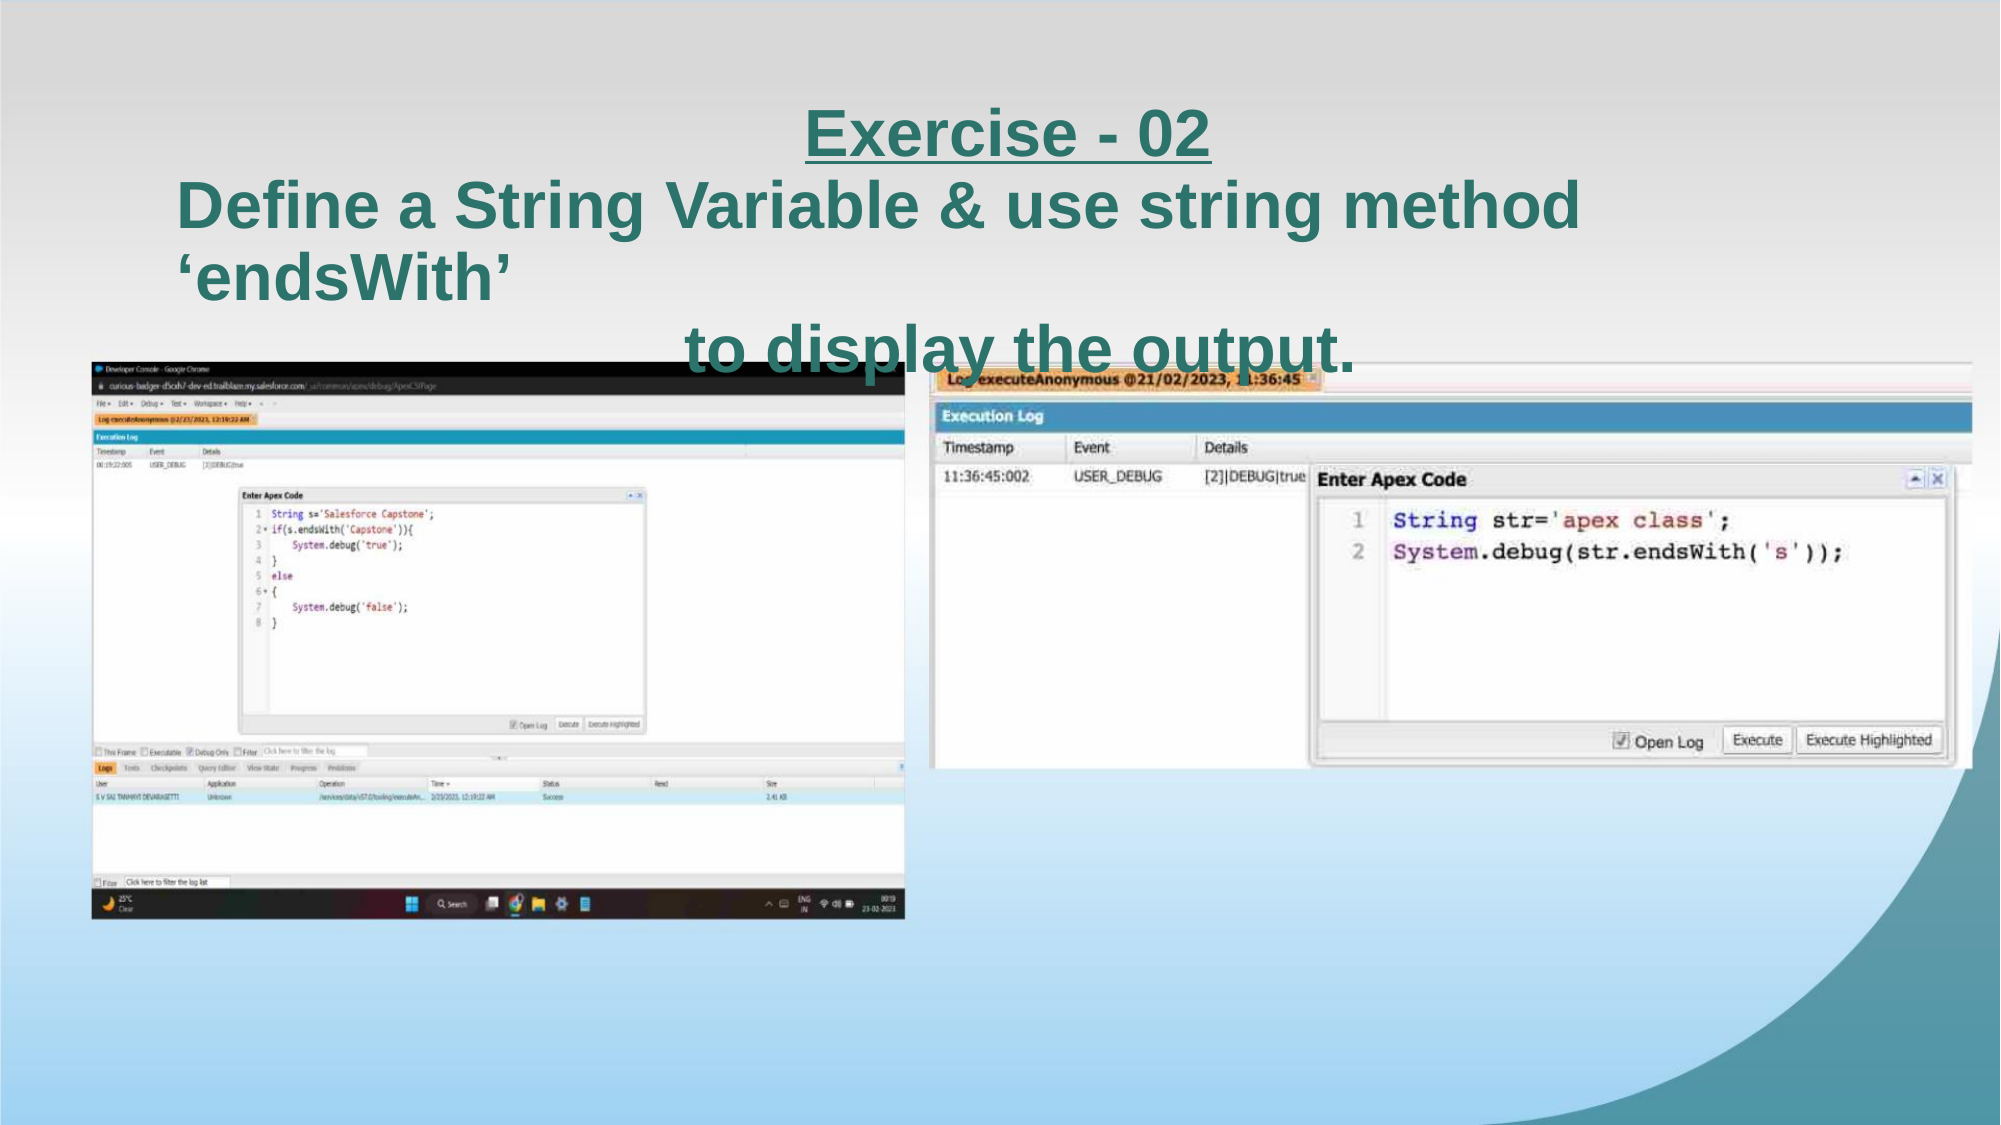

Exercise - 02
Define a String Variable & use string method ‘endsWith’
to display the output.